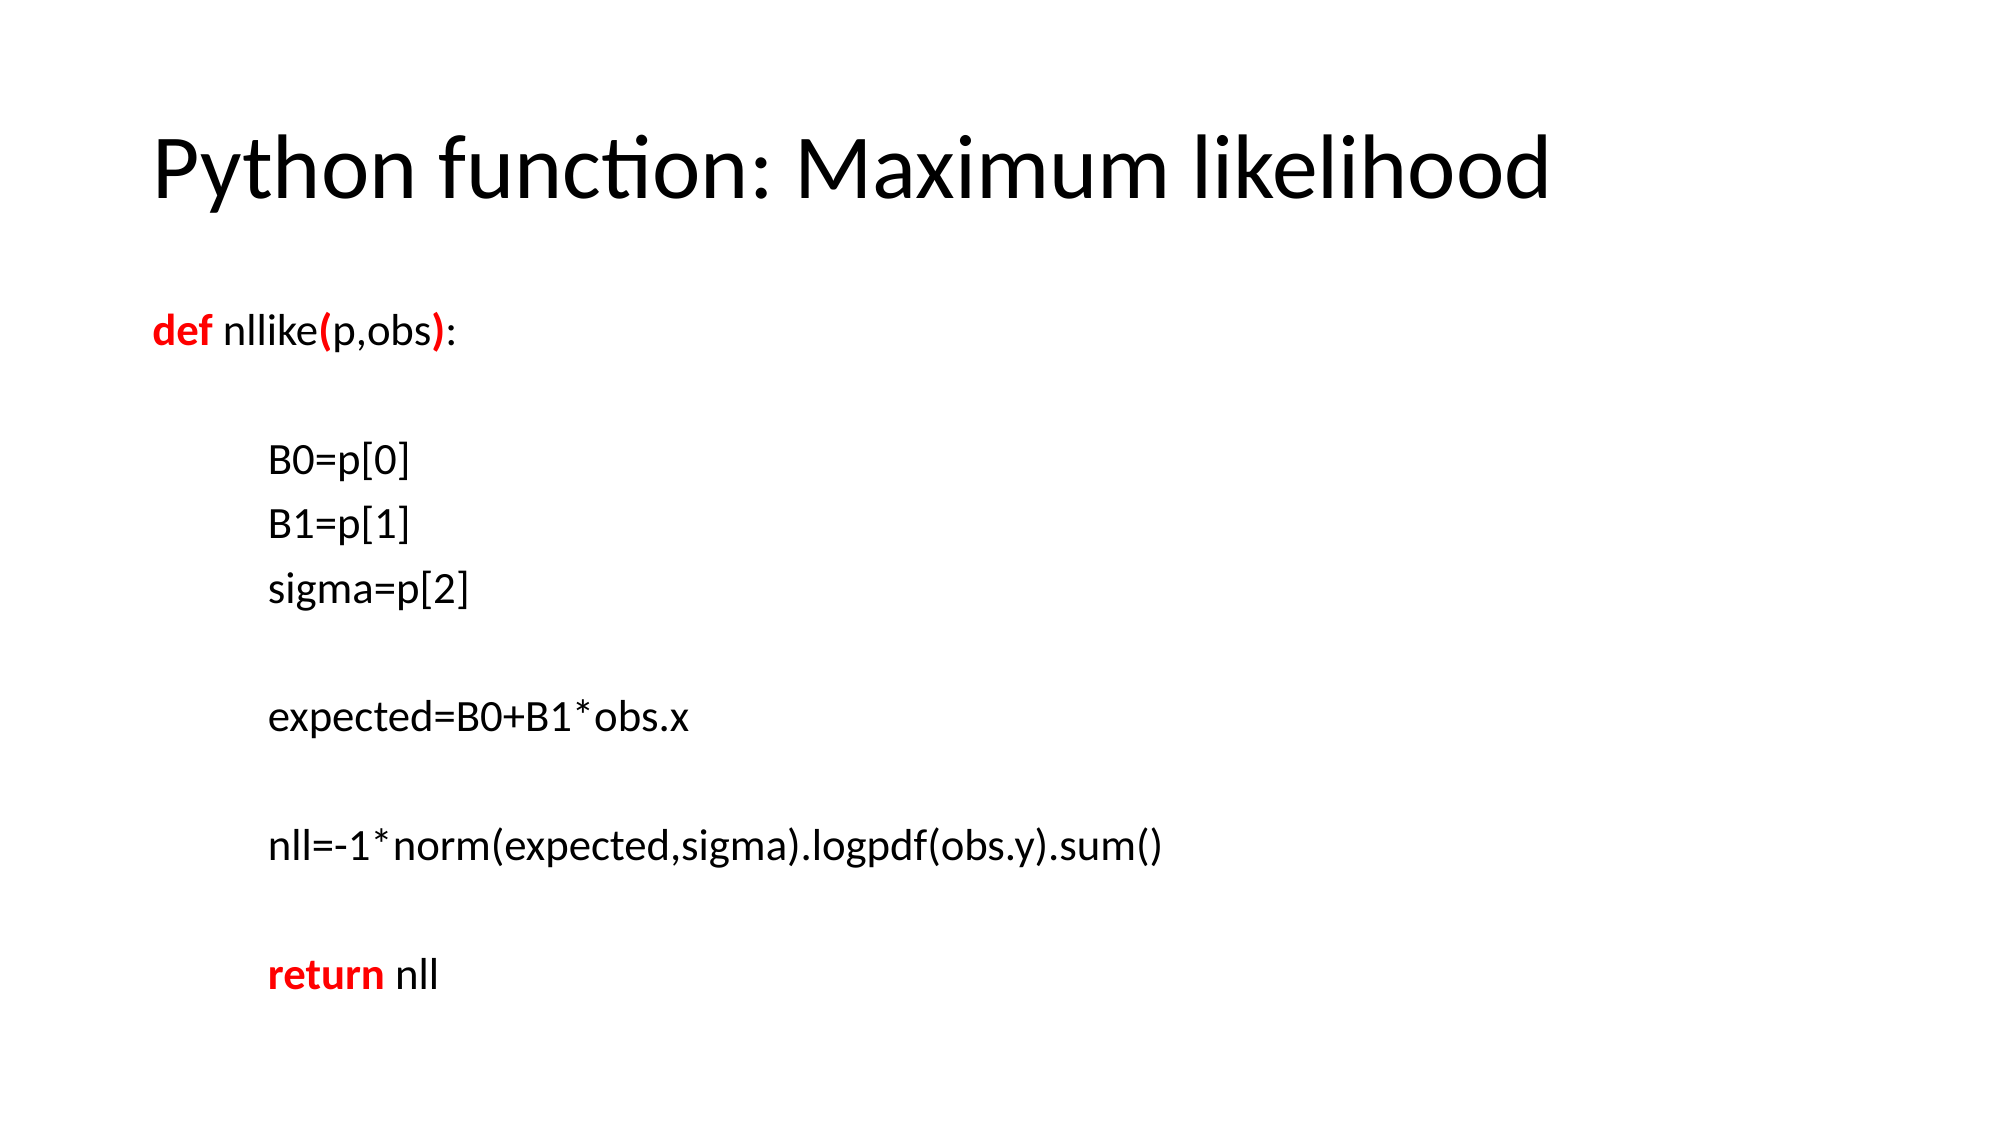

# Python function: Maximum likelihood
def nllike(p,obs):

	B0=p[0]
	B1=p[1]
	sigma=p[2]

	expected=B0+B1*obs.x

	nll=-1*norm(expected,sigma).logpdf(obs.y).sum()

	return nll